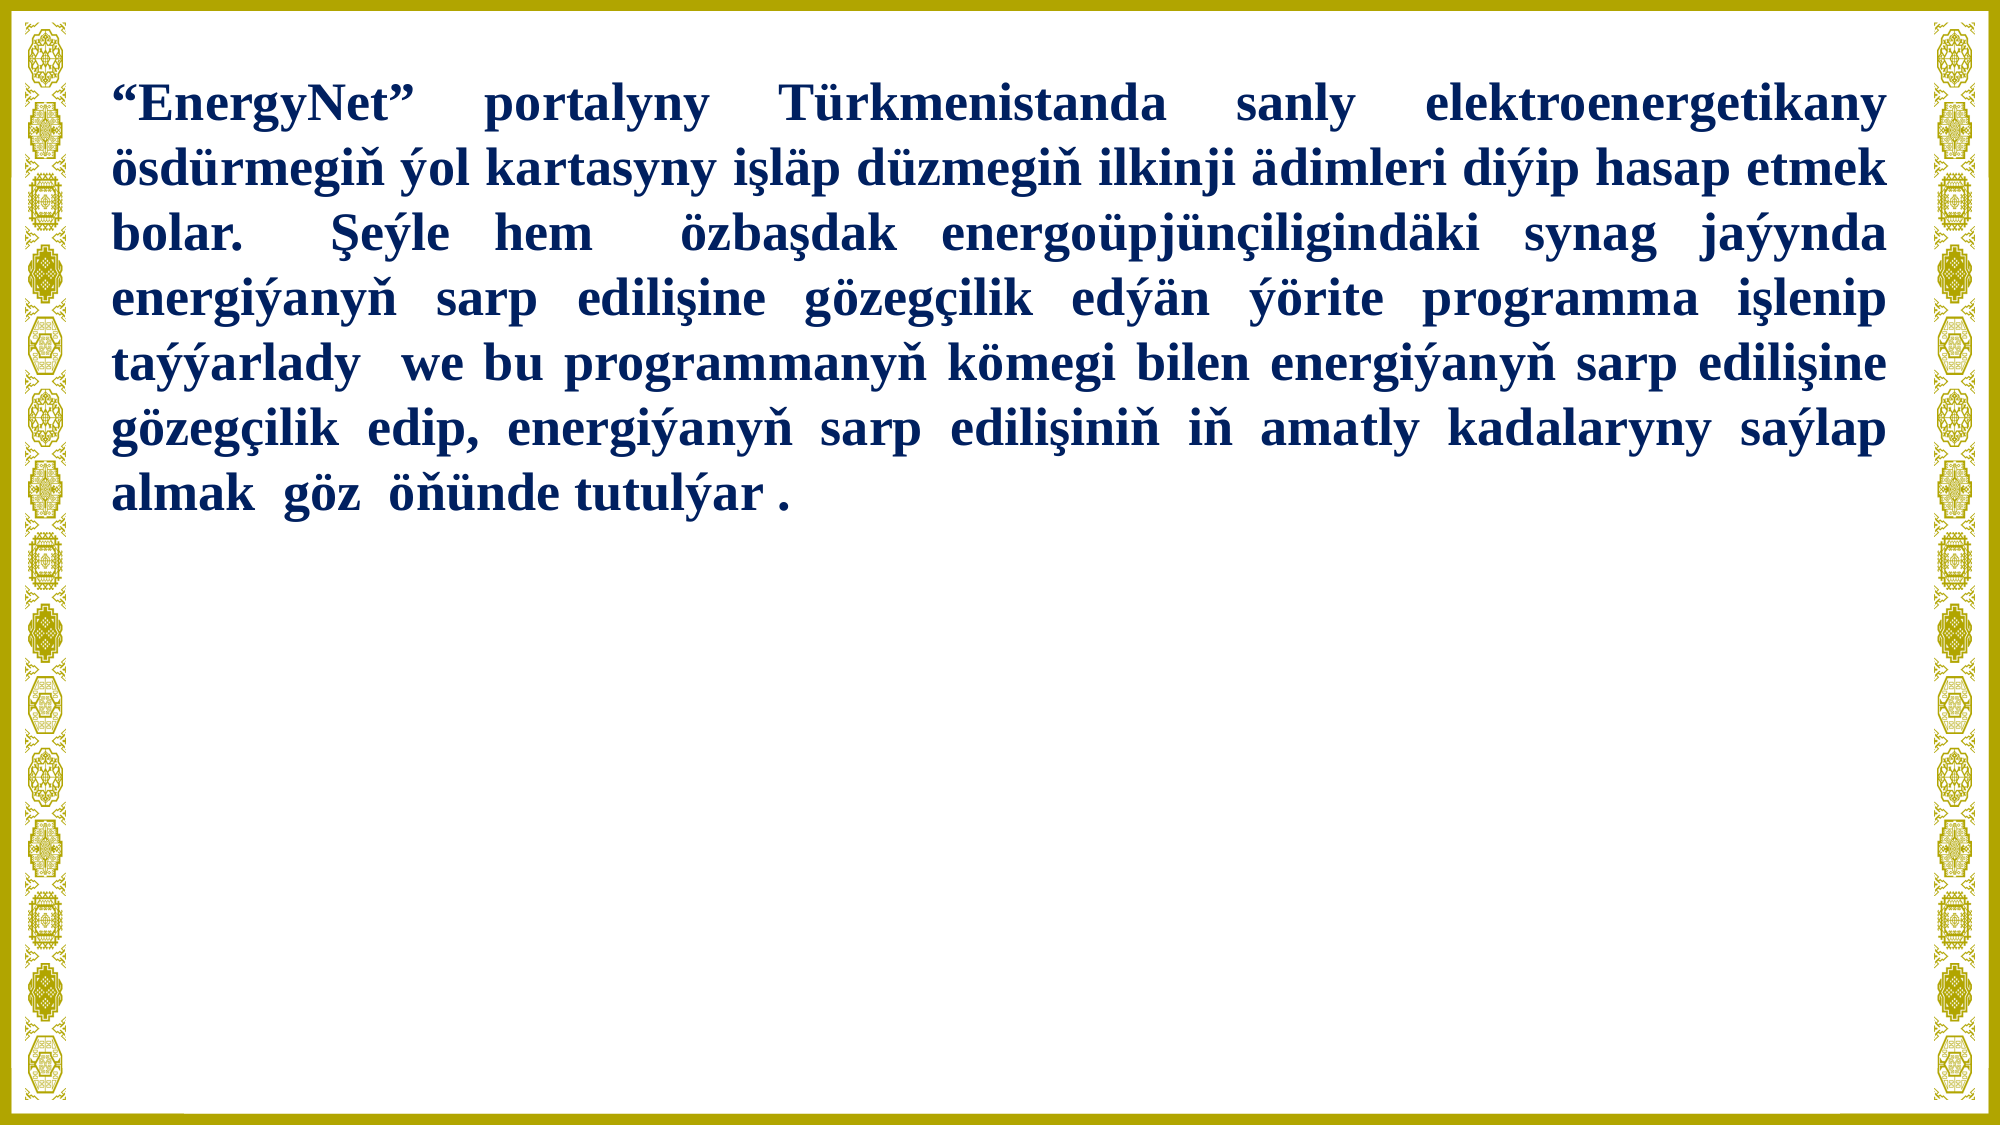

“EnergyNet” portalyny Türkmenistanda sanly elektroenergetikany ösdürmegiň ýol kartasyny işläp düzmegiň ilkinji ädimleri diýip hasap etmek bolar.  Şeýle hem  özbaşdak energoüpjünçiligindäki synag jaýynda energiýanyň sarp edilişine gözegçilik edýän ýörite programma işlenip taýýarlady  we bu programmanyň kömegi bilen energiýanyň sarp edilişine gözegçilik edip, energiýanyň sarp edilişiniň iň amatly kadalaryny saýlap almak  göz  öňünde tutulýar .